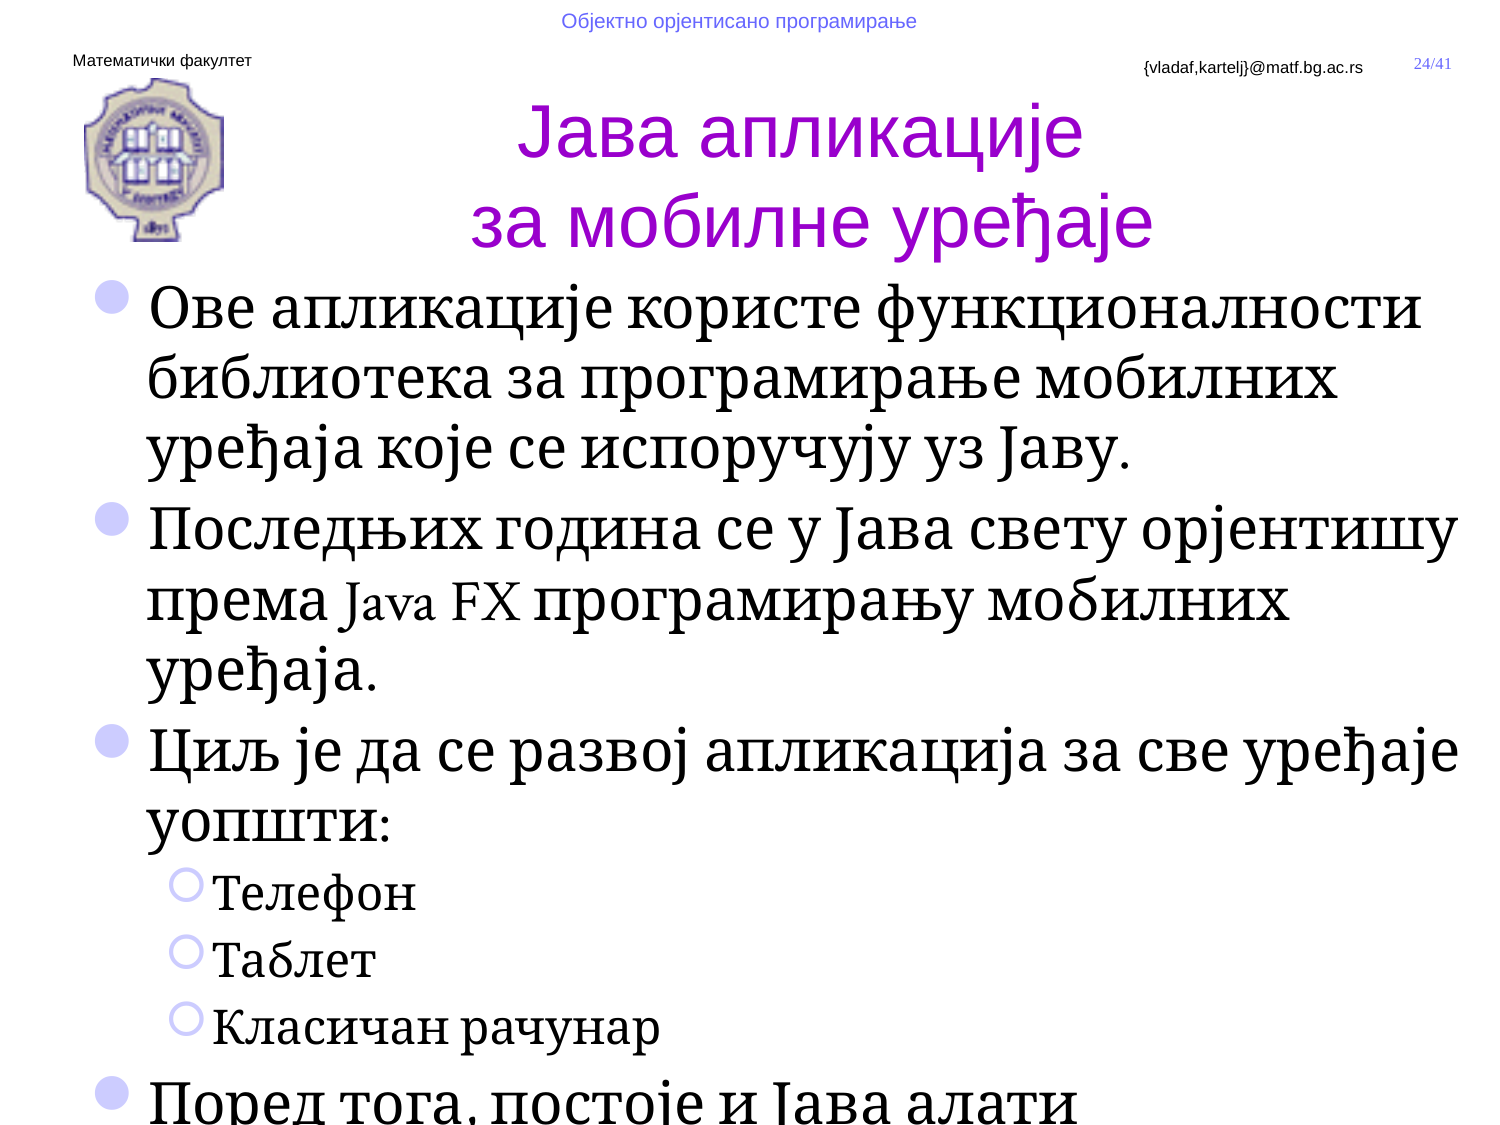

Јава апликације
за мобилне уређаје
Ове апликације користе функционалности библиотека за програмирање мобилних уређаја које се испоручују уз Јаву.
Последњих година се у Јава свету орјентишу
према Java FX програмирању мобилних уређаја.
Циљ је да се развој апликација за све уређаје уопшти:
Телефон
Таблет
Класичан рачунар
Поред тога, постоје и Јава алати
за развој Android апликација (Android SDK).